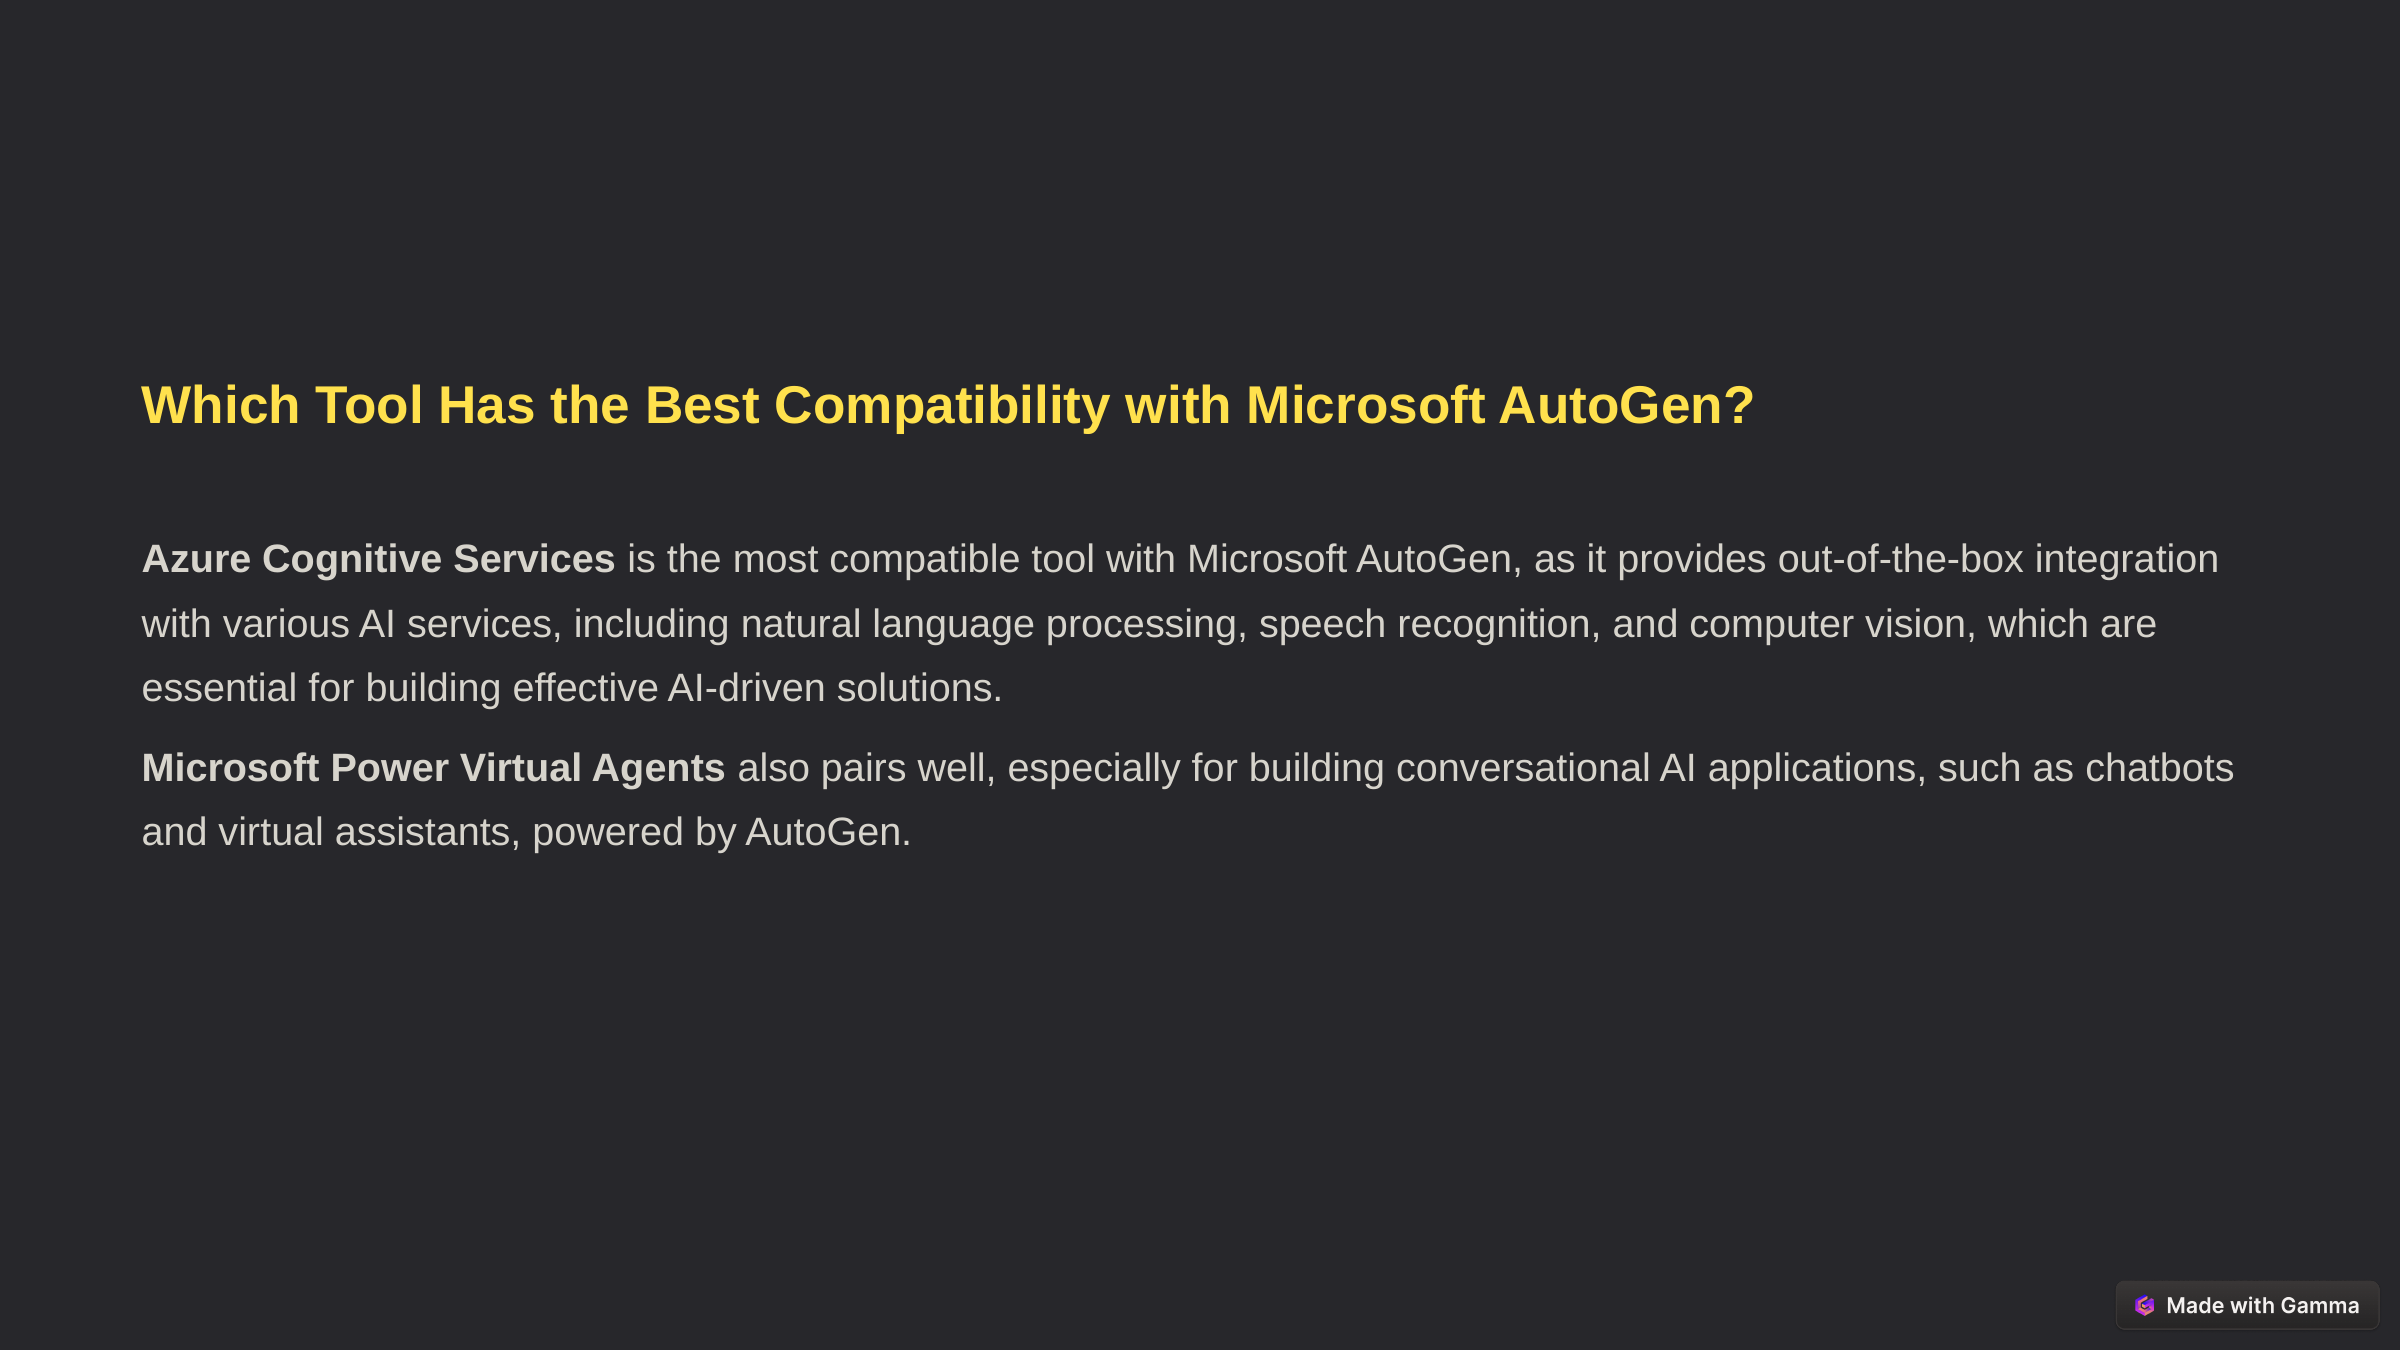

Which Tool Has the Best Compatibility with Microsoft AutoGen?
Azure Cognitive Services is the most compatible tool with Microsoft AutoGen, as it provides out-of-the-box integration with various AI services, including natural language processing, speech recognition, and computer vision, which are essential for building effective AI-driven solutions.
Microsoft Power Virtual Agents also pairs well, especially for building conversational AI applications, such as chatbots and virtual assistants, powered by AutoGen.